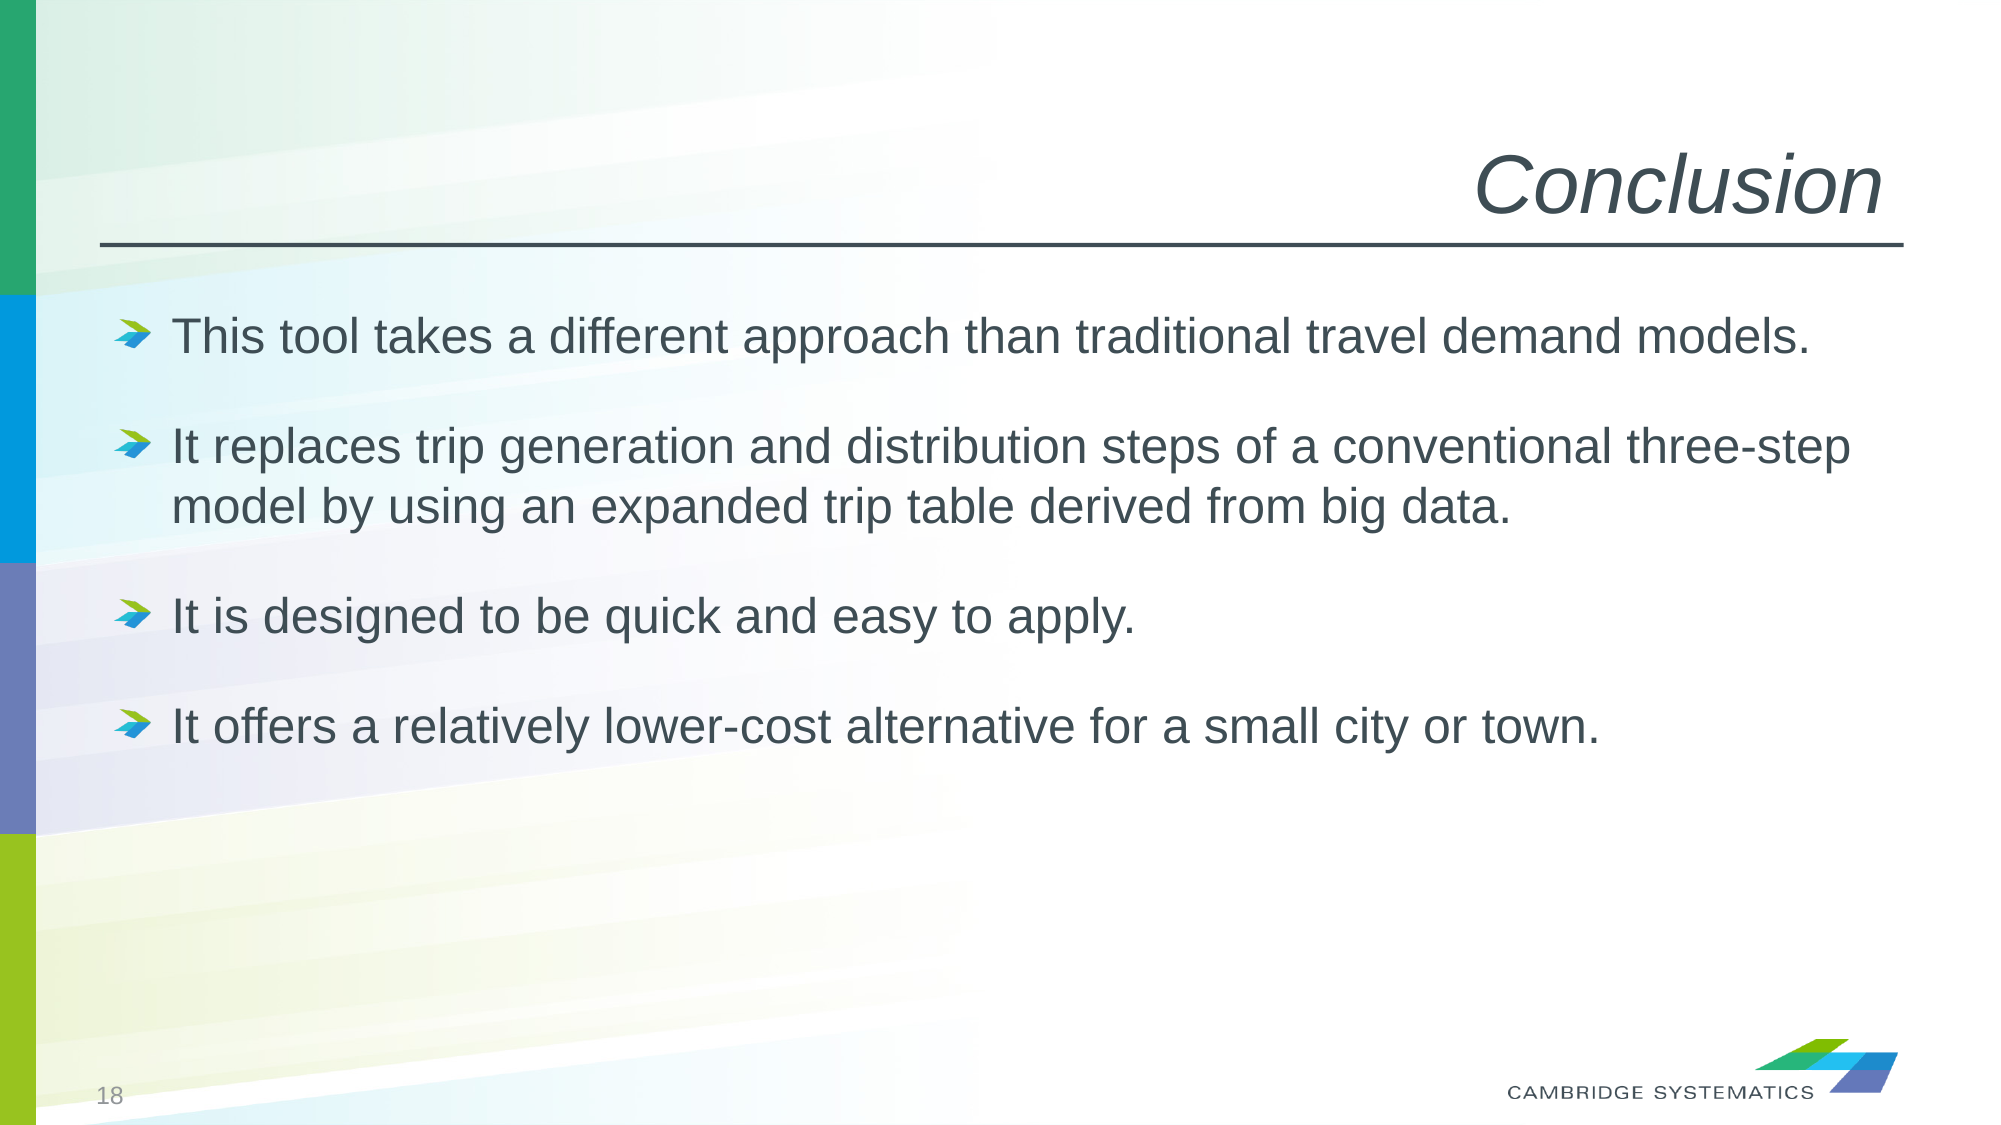

# Conclusion
This tool takes a different approach than traditional travel demand models.
It replaces trip generation and distribution steps of a conventional three-step model by using an expanded trip table derived from big data.
It is designed to be quick and easy to apply.
It offers a relatively lower-cost alternative for a small city or town.